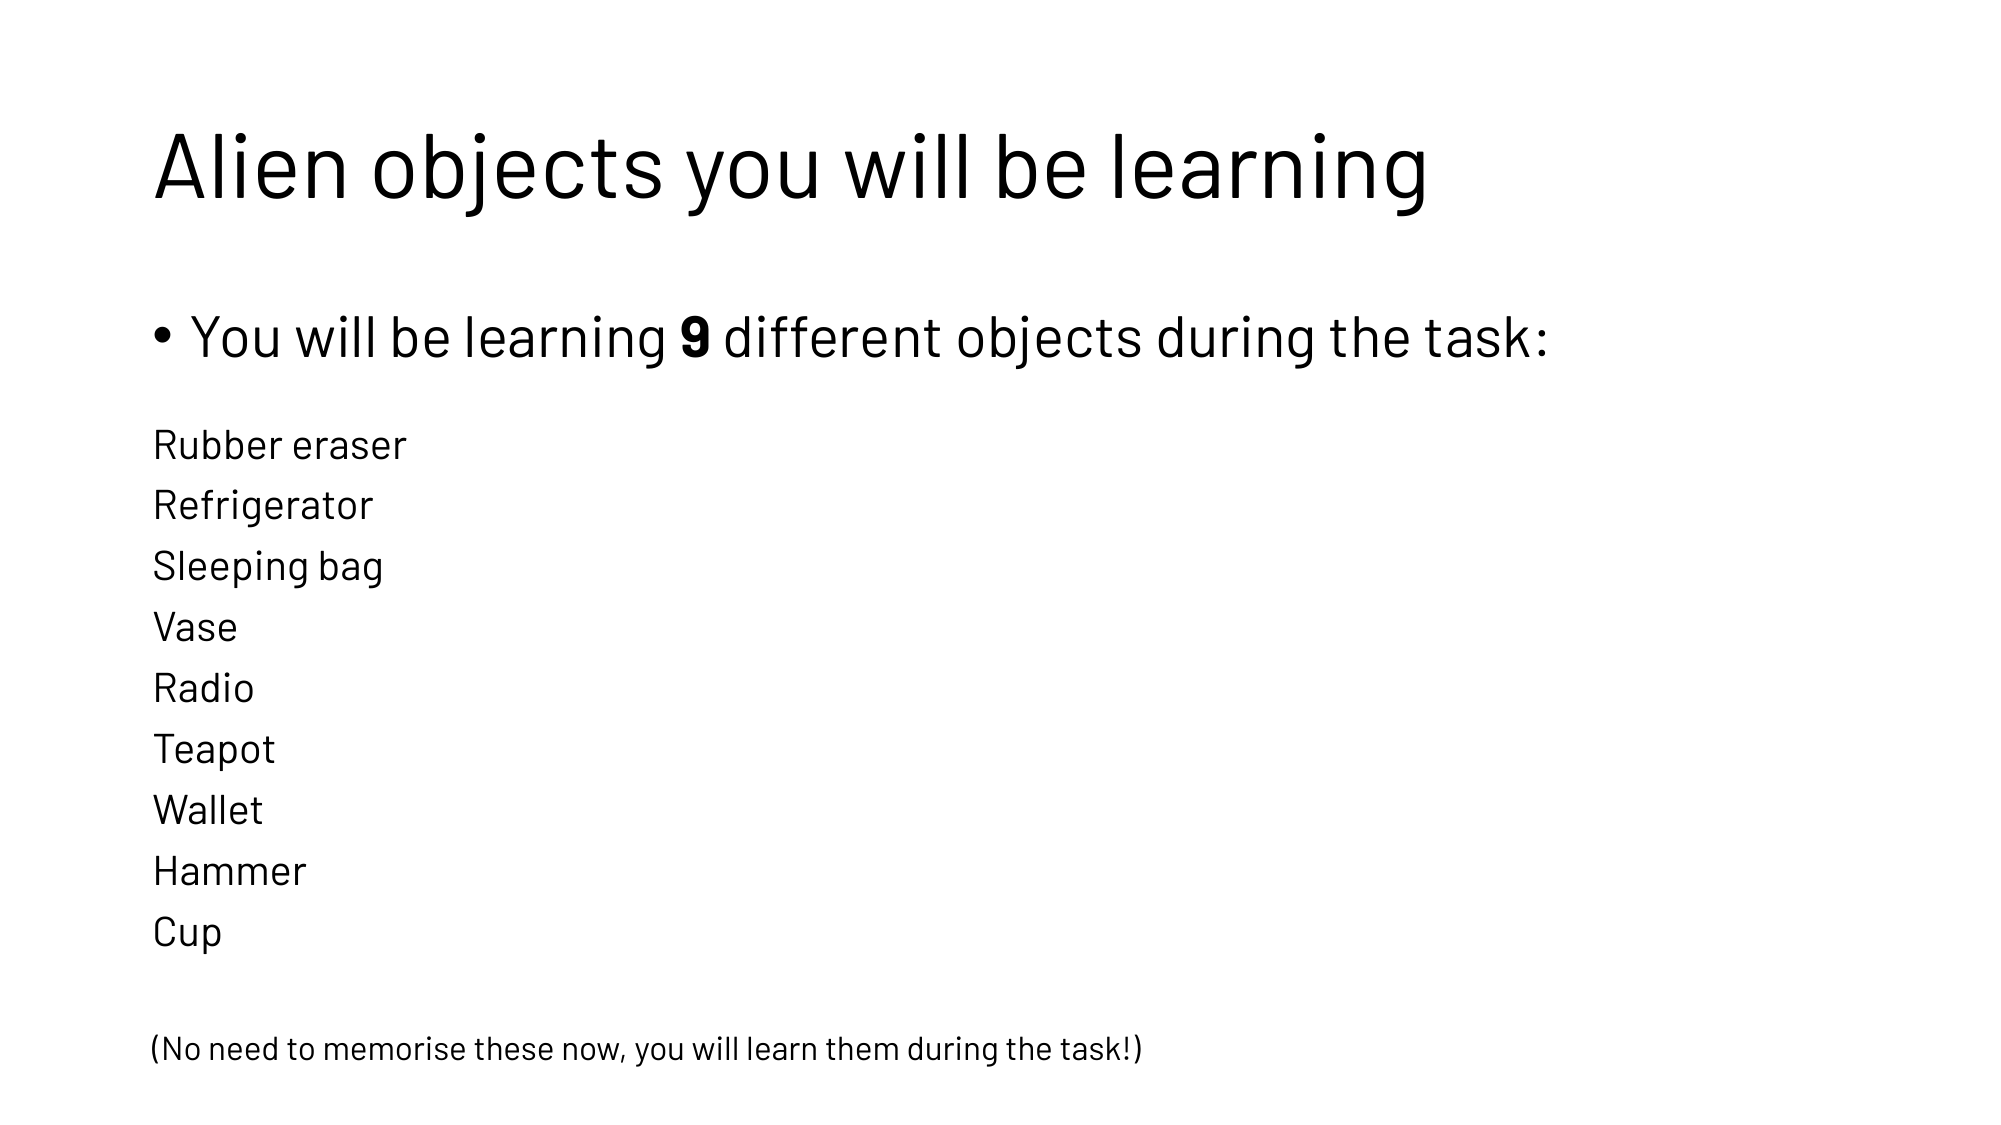

# Alien objects you will be learning
You will be learning 9 different objects during the task:

Rubber eraser
Refrigerator
Sleeping bag
Vase
Radio
Teapot
Wallet
Hammer
Cup

(No need to memorise these now, you will learn them during the task!)